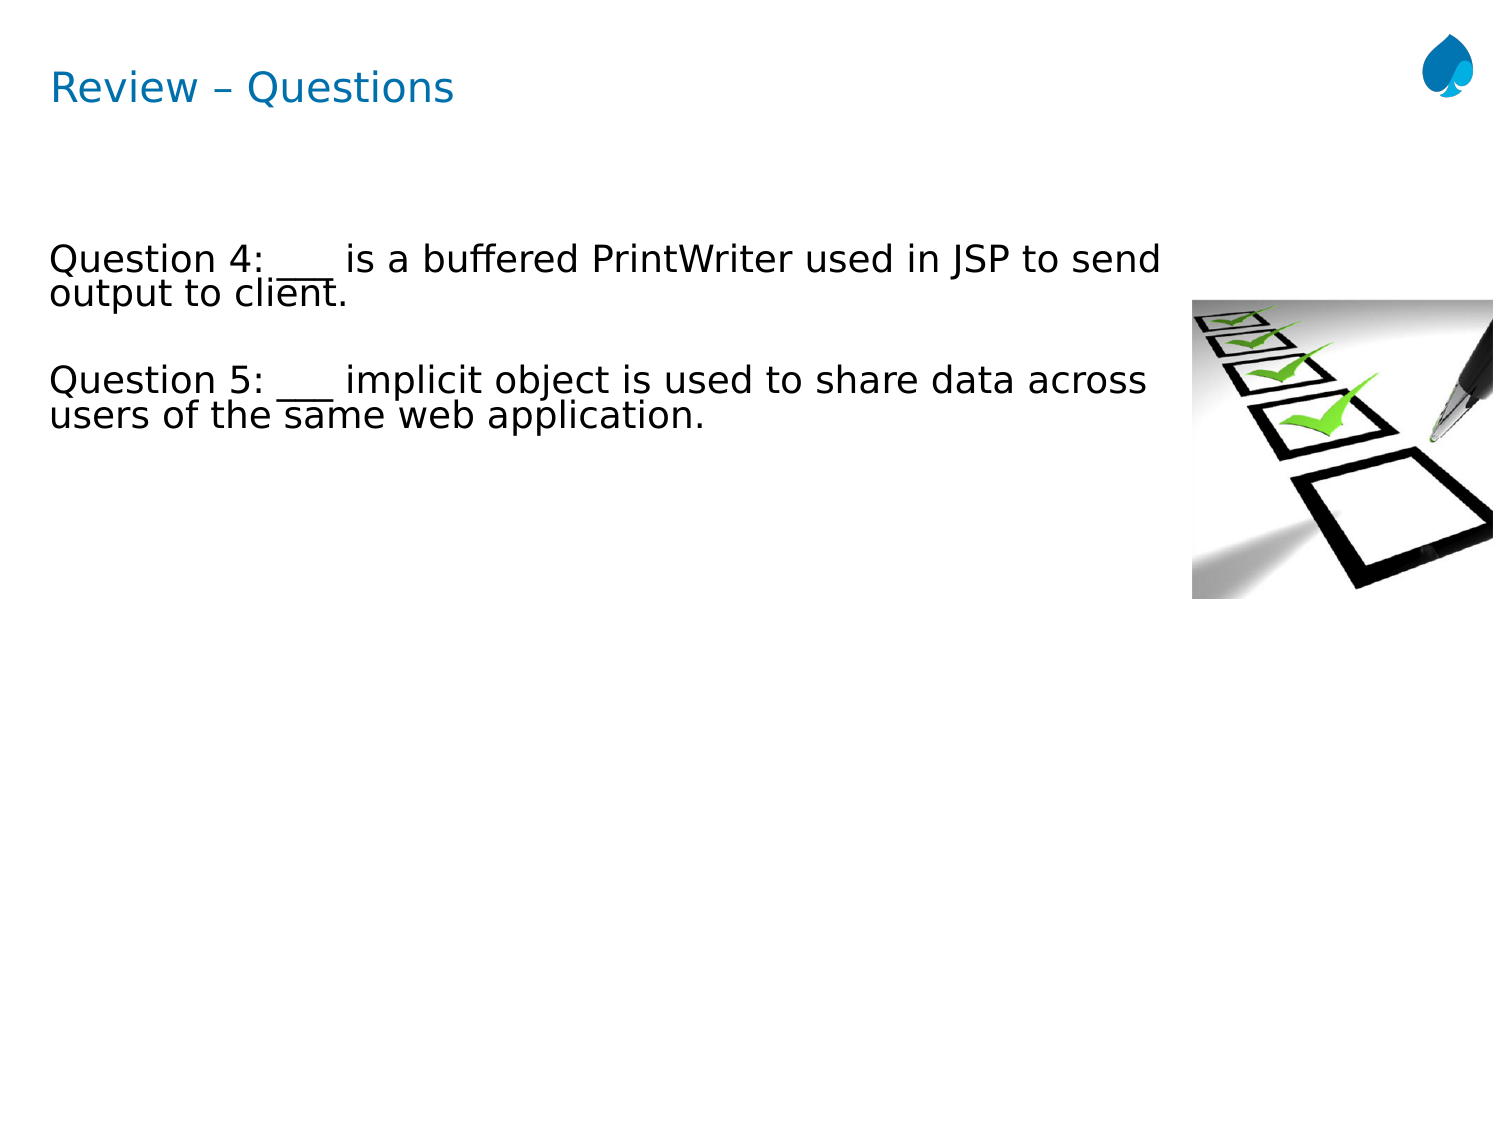

# Review – Questions
Question 4: ___ is a buffered PrintWriter used in JSP to send output to client.

Question 5: ___ implicit object is used to share data across users of the same web application.